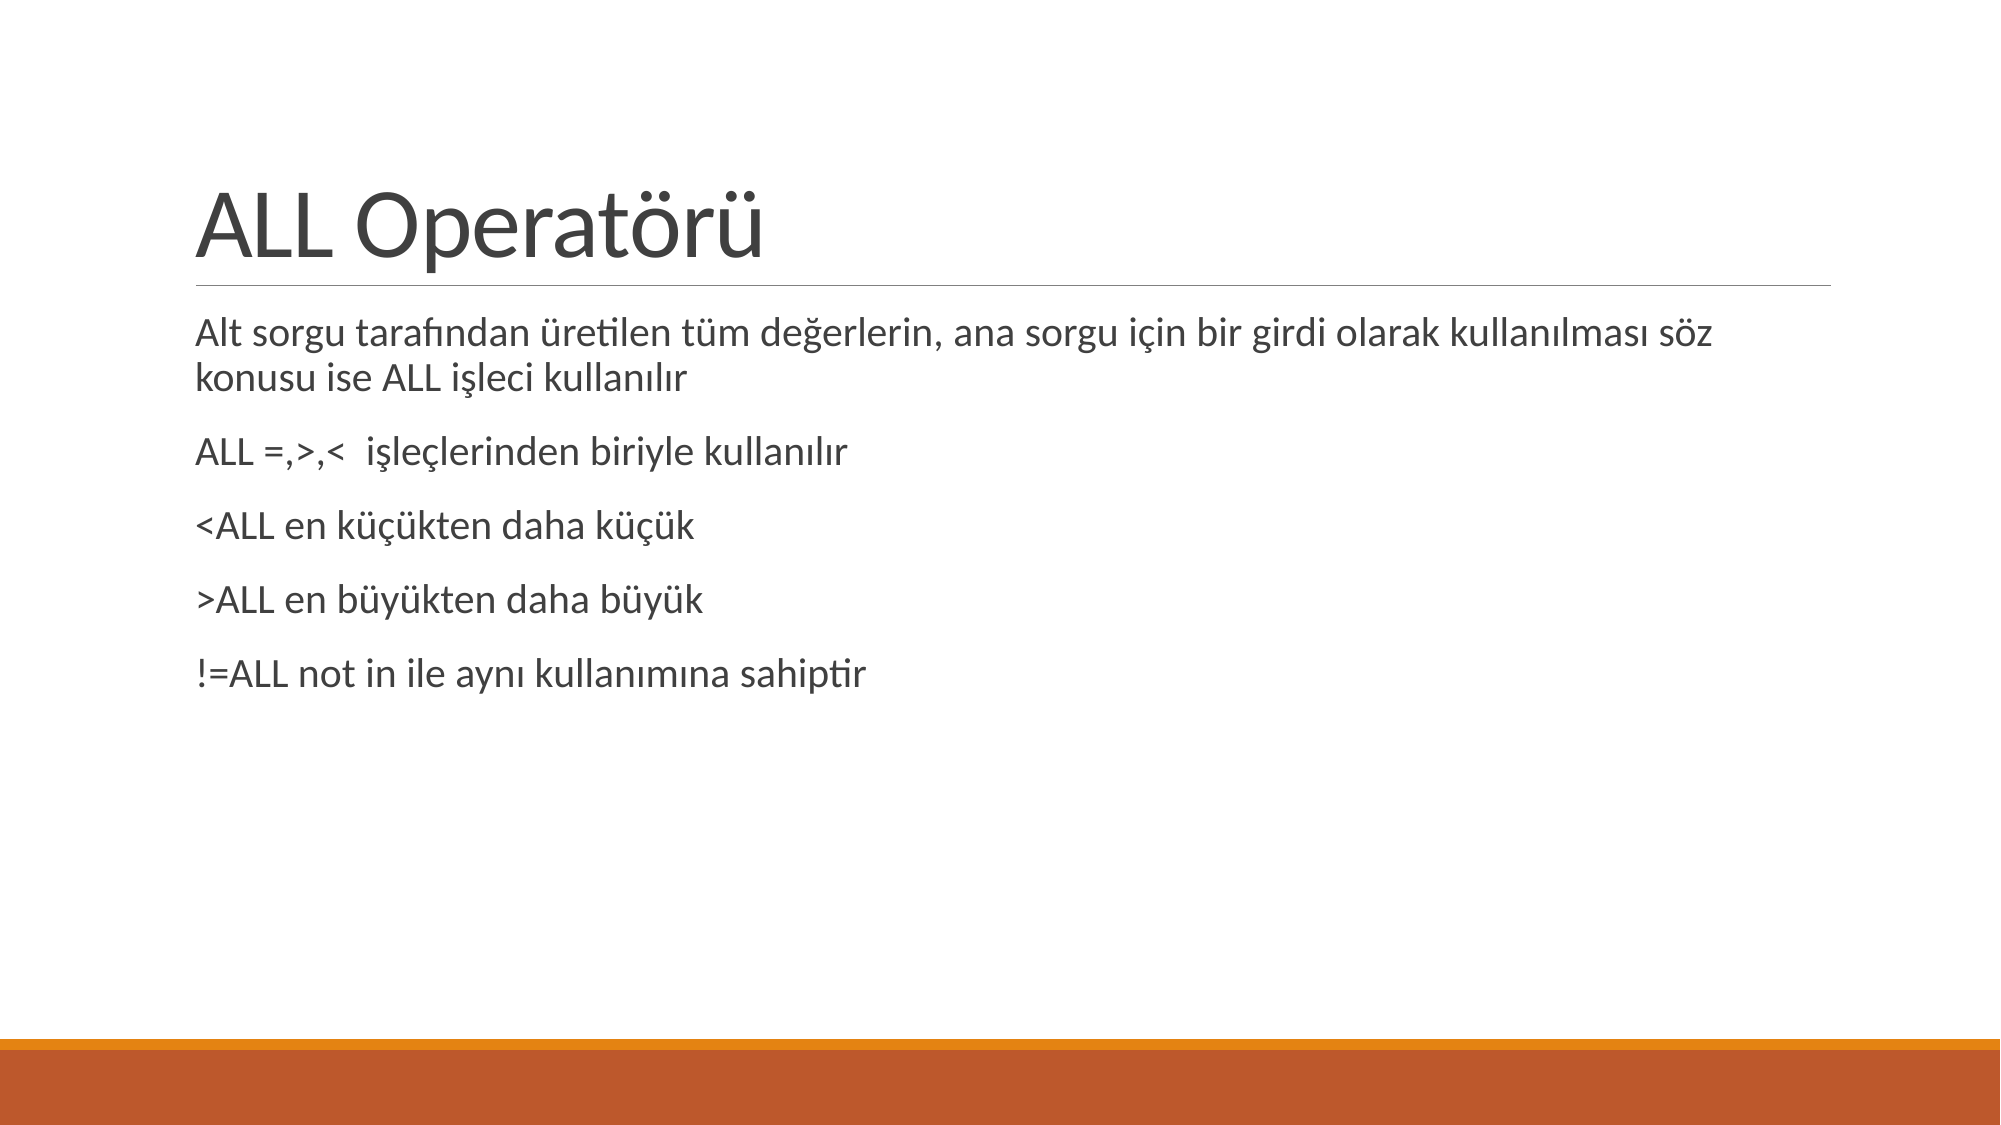

# ALL Operatörü
Alt sorgu tarafından üretilen tüm değerlerin, ana sorgu için bir girdi olarak kullanılması söz konusu ise ALL işleci kullanılır
ALL =,>,<  işleçlerinden biriyle kullanılır
<ALL en küçükten daha küçük
>ALL en büyükten daha büyük
!=ALL not in ile aynı kullanımına sahiptir